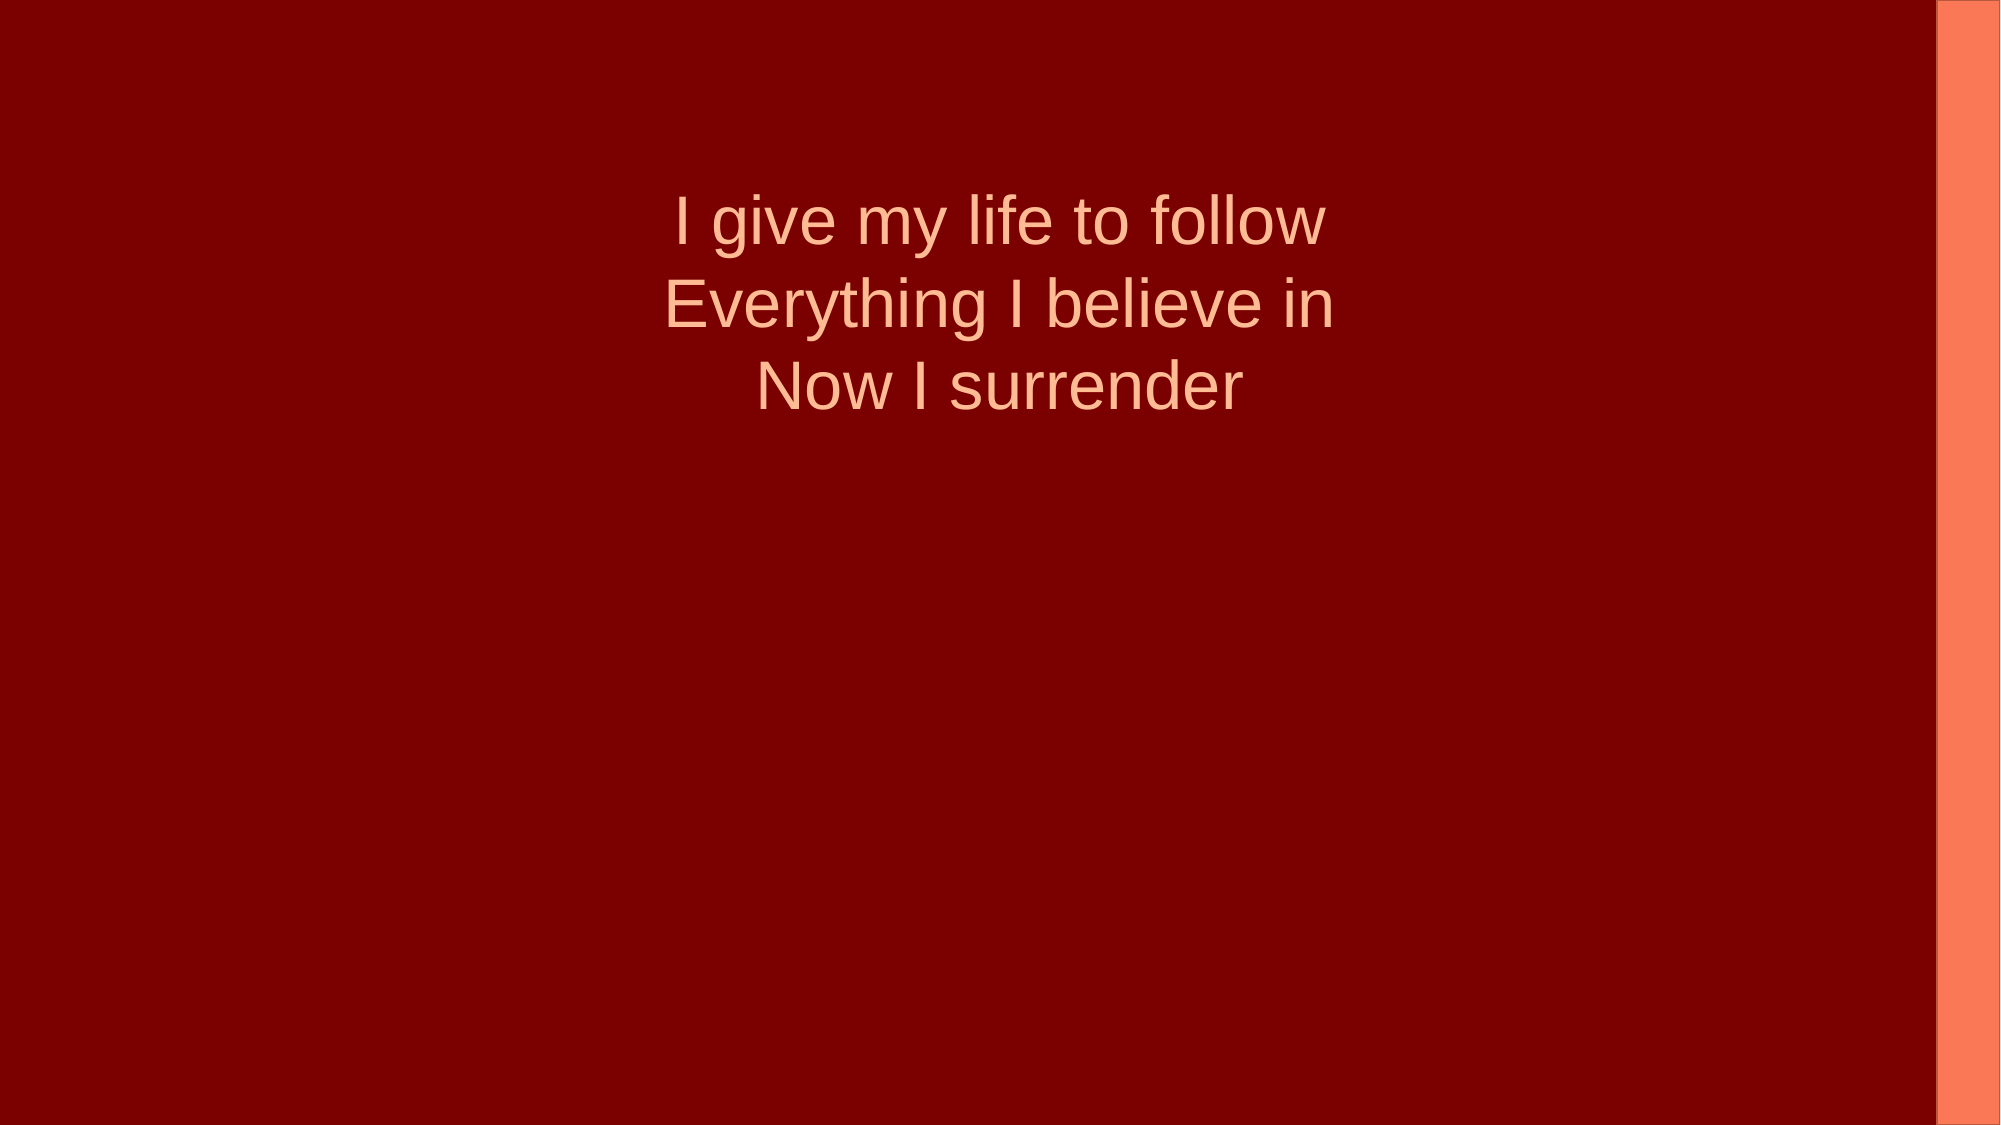

I give my life to follow
Everything I believe in
Now I surrender